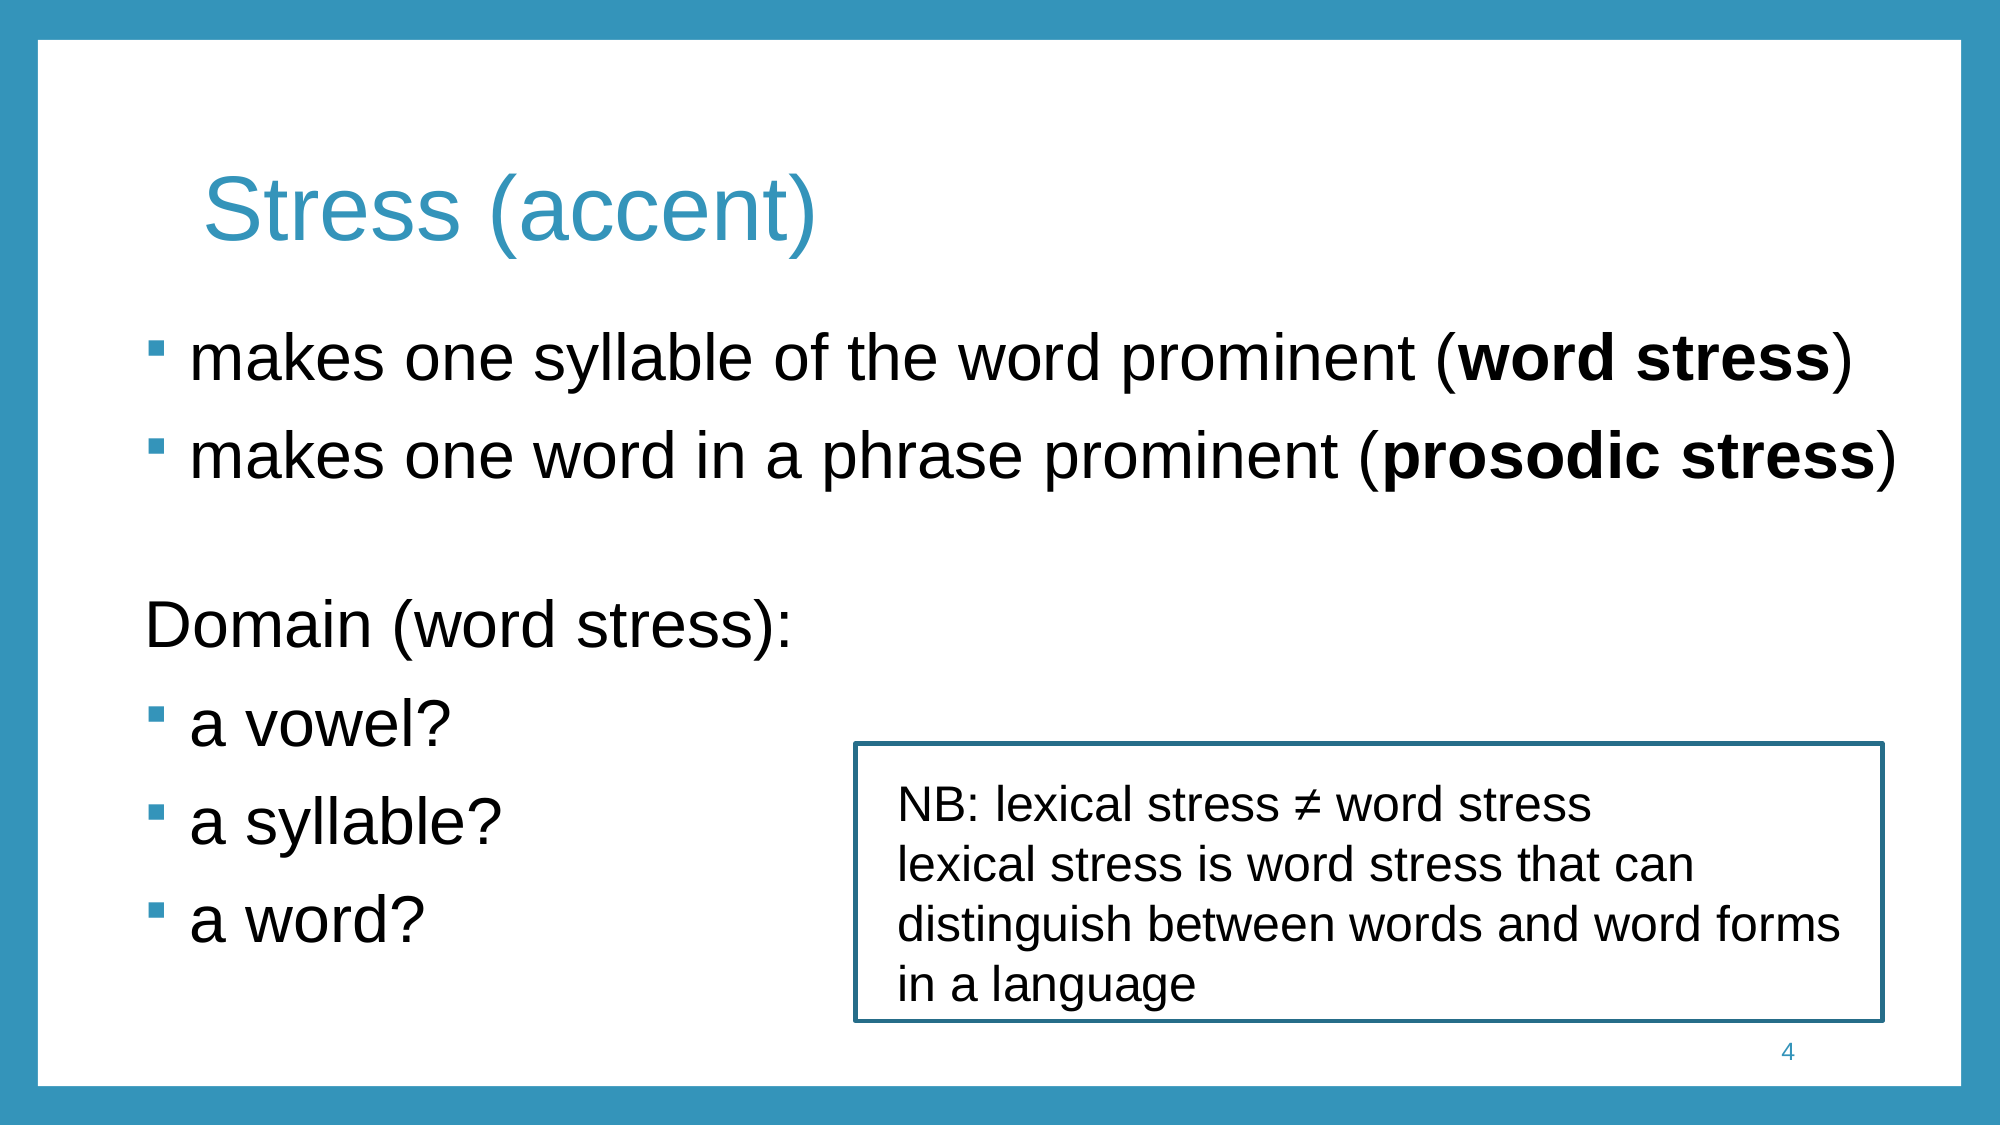

# Stress (accent)
 makes one syllable of the word prominent (word stress)
 makes one word in a phrase prominent (prosodic stress)

Domain (word stress):
 a vowel?
 a syllable?
 a word?

NB: lexical stress ≠ word stress
lexical stress is word stress that can distinguish between words and word forms in a language
4